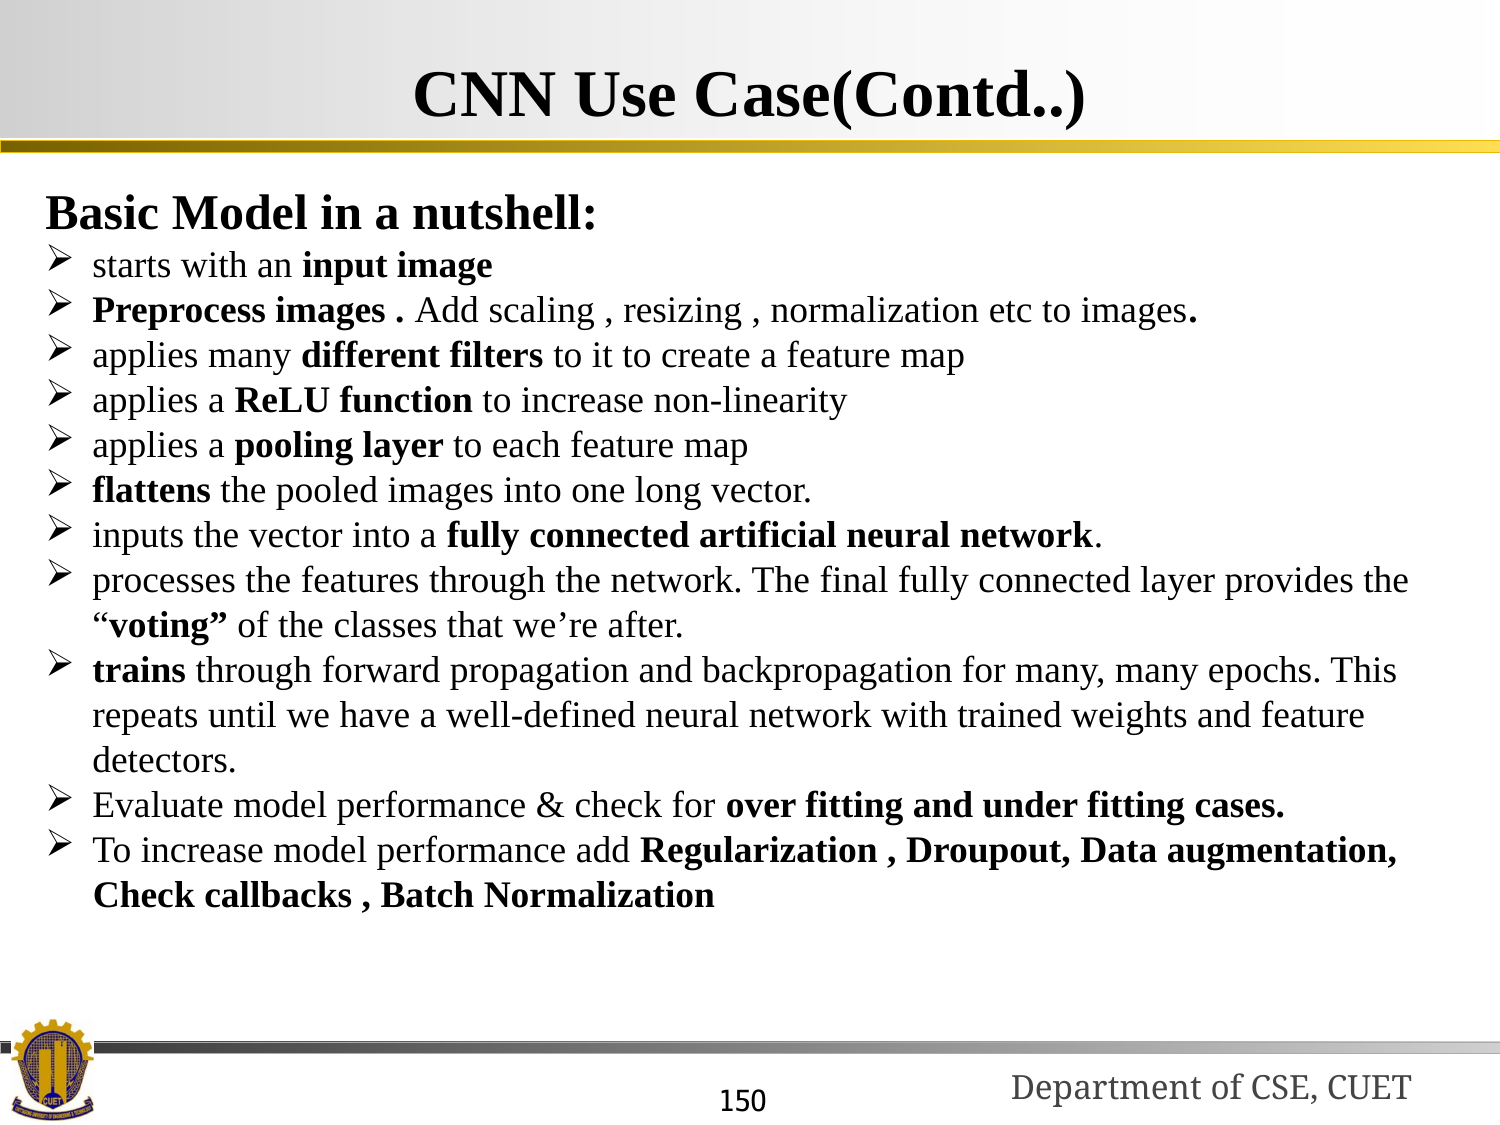

CNN Use Case(Contd..)
Basic Model in a nutshell:
starts with an input image
Preprocess images . Add scaling , resizing , normalization etc to images.
applies many different filters to it to create a feature map
applies a ReLU function to increase non-linearity
applies a pooling layer to each feature map
flattens the pooled images into one long vector.
inputs the vector into a fully connected artificial neural network.
processes the features through the network. The final fully connected layer provides the “voting” of the classes that we’re after.
trains through forward propagation and backpropagation for many, many epochs. This repeats until we have a well-defined neural network with trained weights and feature detectors.
Evaluate model performance & check for over fitting and under fitting cases.
To increase model performance add Regularization , Droupout, Data augmentation,
     Check callbacks , Batch Normalization